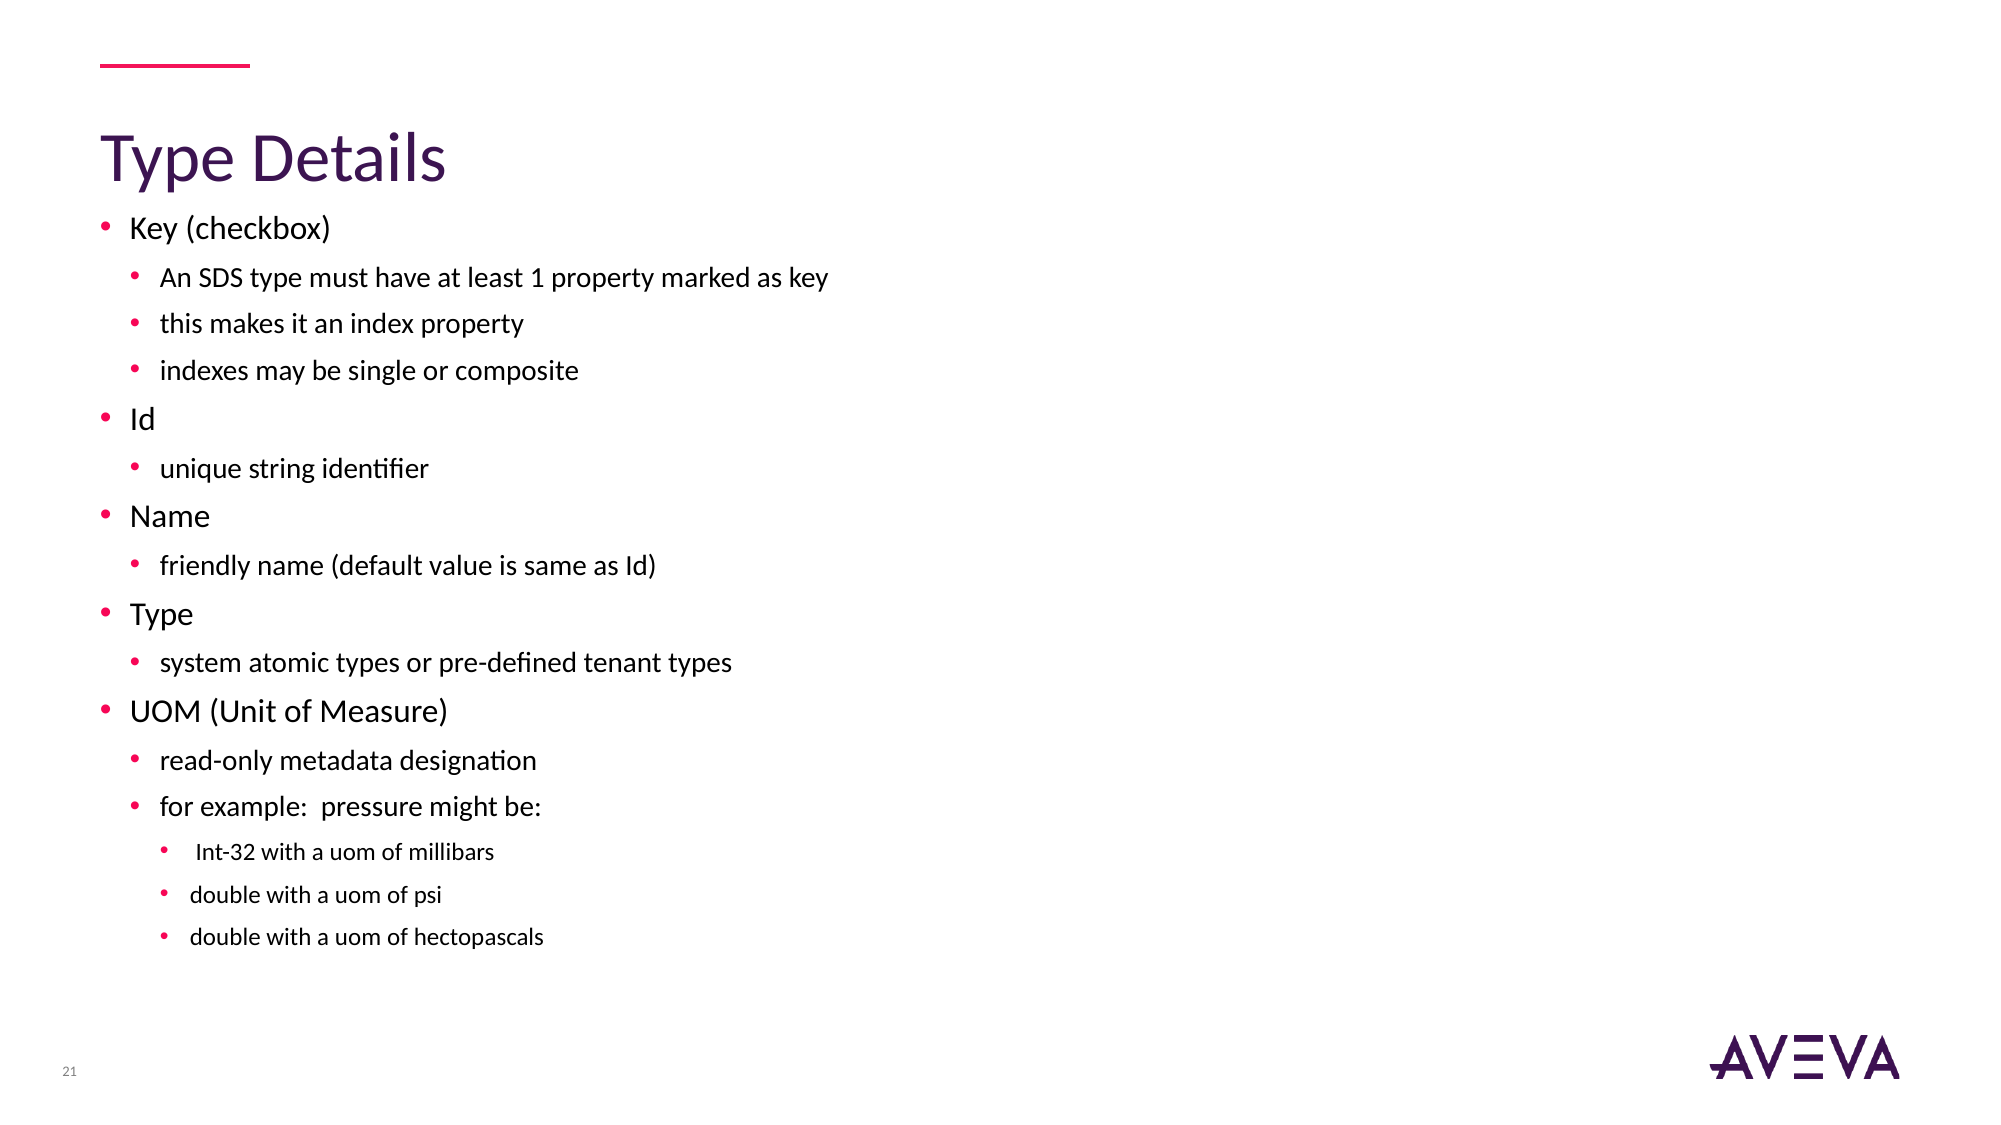

# Type Details
Key (checkbox)
An SDS type must have at least 1 property marked as key
this makes it an index property
indexes may be single or composite
Id
unique string identifier
Name
friendly name (default value is same as Id)
Type
system atomic types or pre-defined tenant types
UOM (Unit of Measure)
read-only metadata designation
for example:  pressure might be:
 Int-32 with a uom of millibars
double with a uom of psi
double with a uom of hectopascals
21